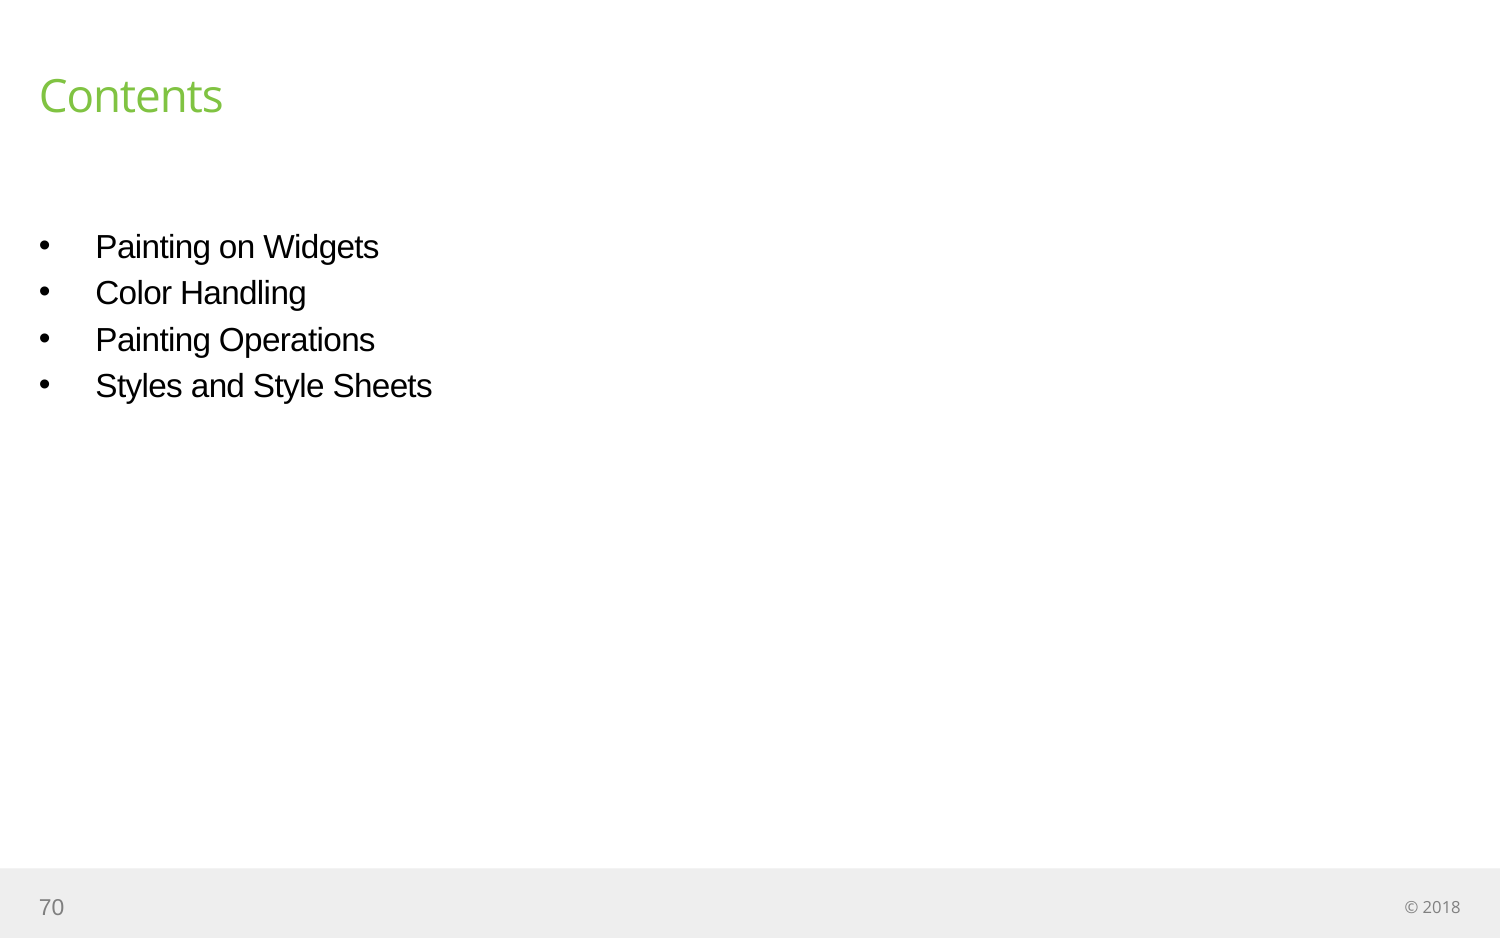

# Contents
Painting on Widgets
Color Handling
Painting Operations
Styles and Style Sheets
70
© 2018